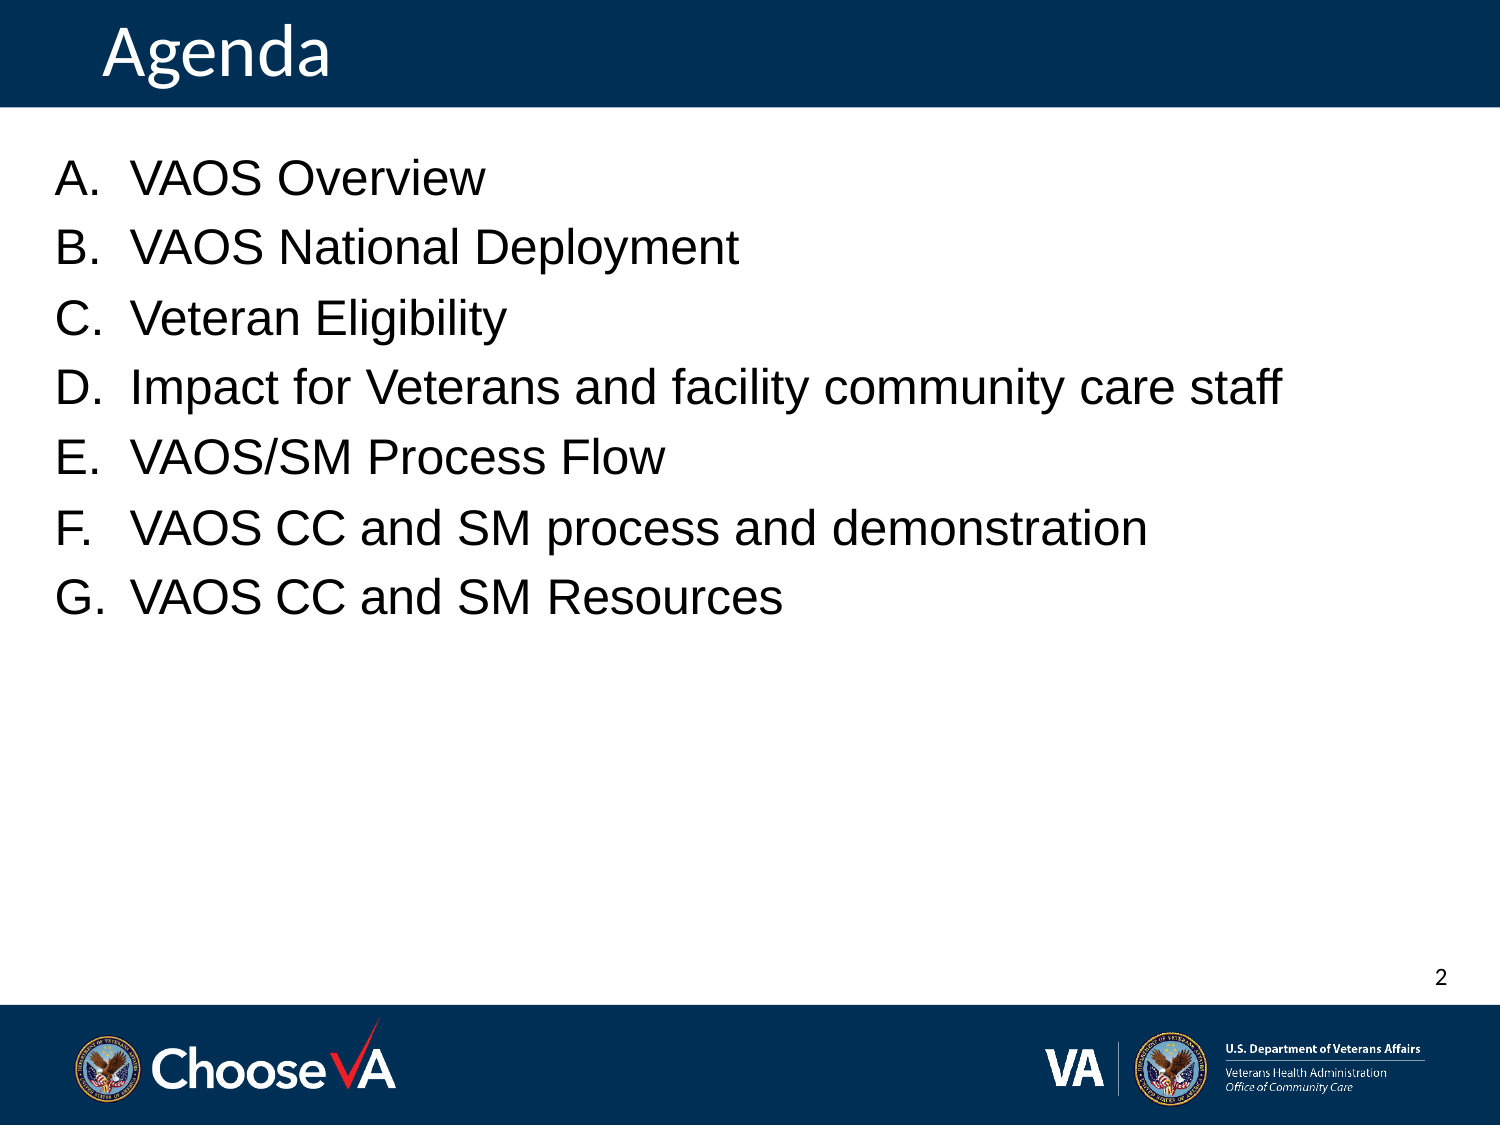

# Agenda
VAOS Overview
VAOS National Deployment
Veteran Eligibility
Impact for Veterans and facility community care staff
VAOS/SM Process Flow
VAOS CC and SM process and demonstration
VAOS CC and SM Resources

2